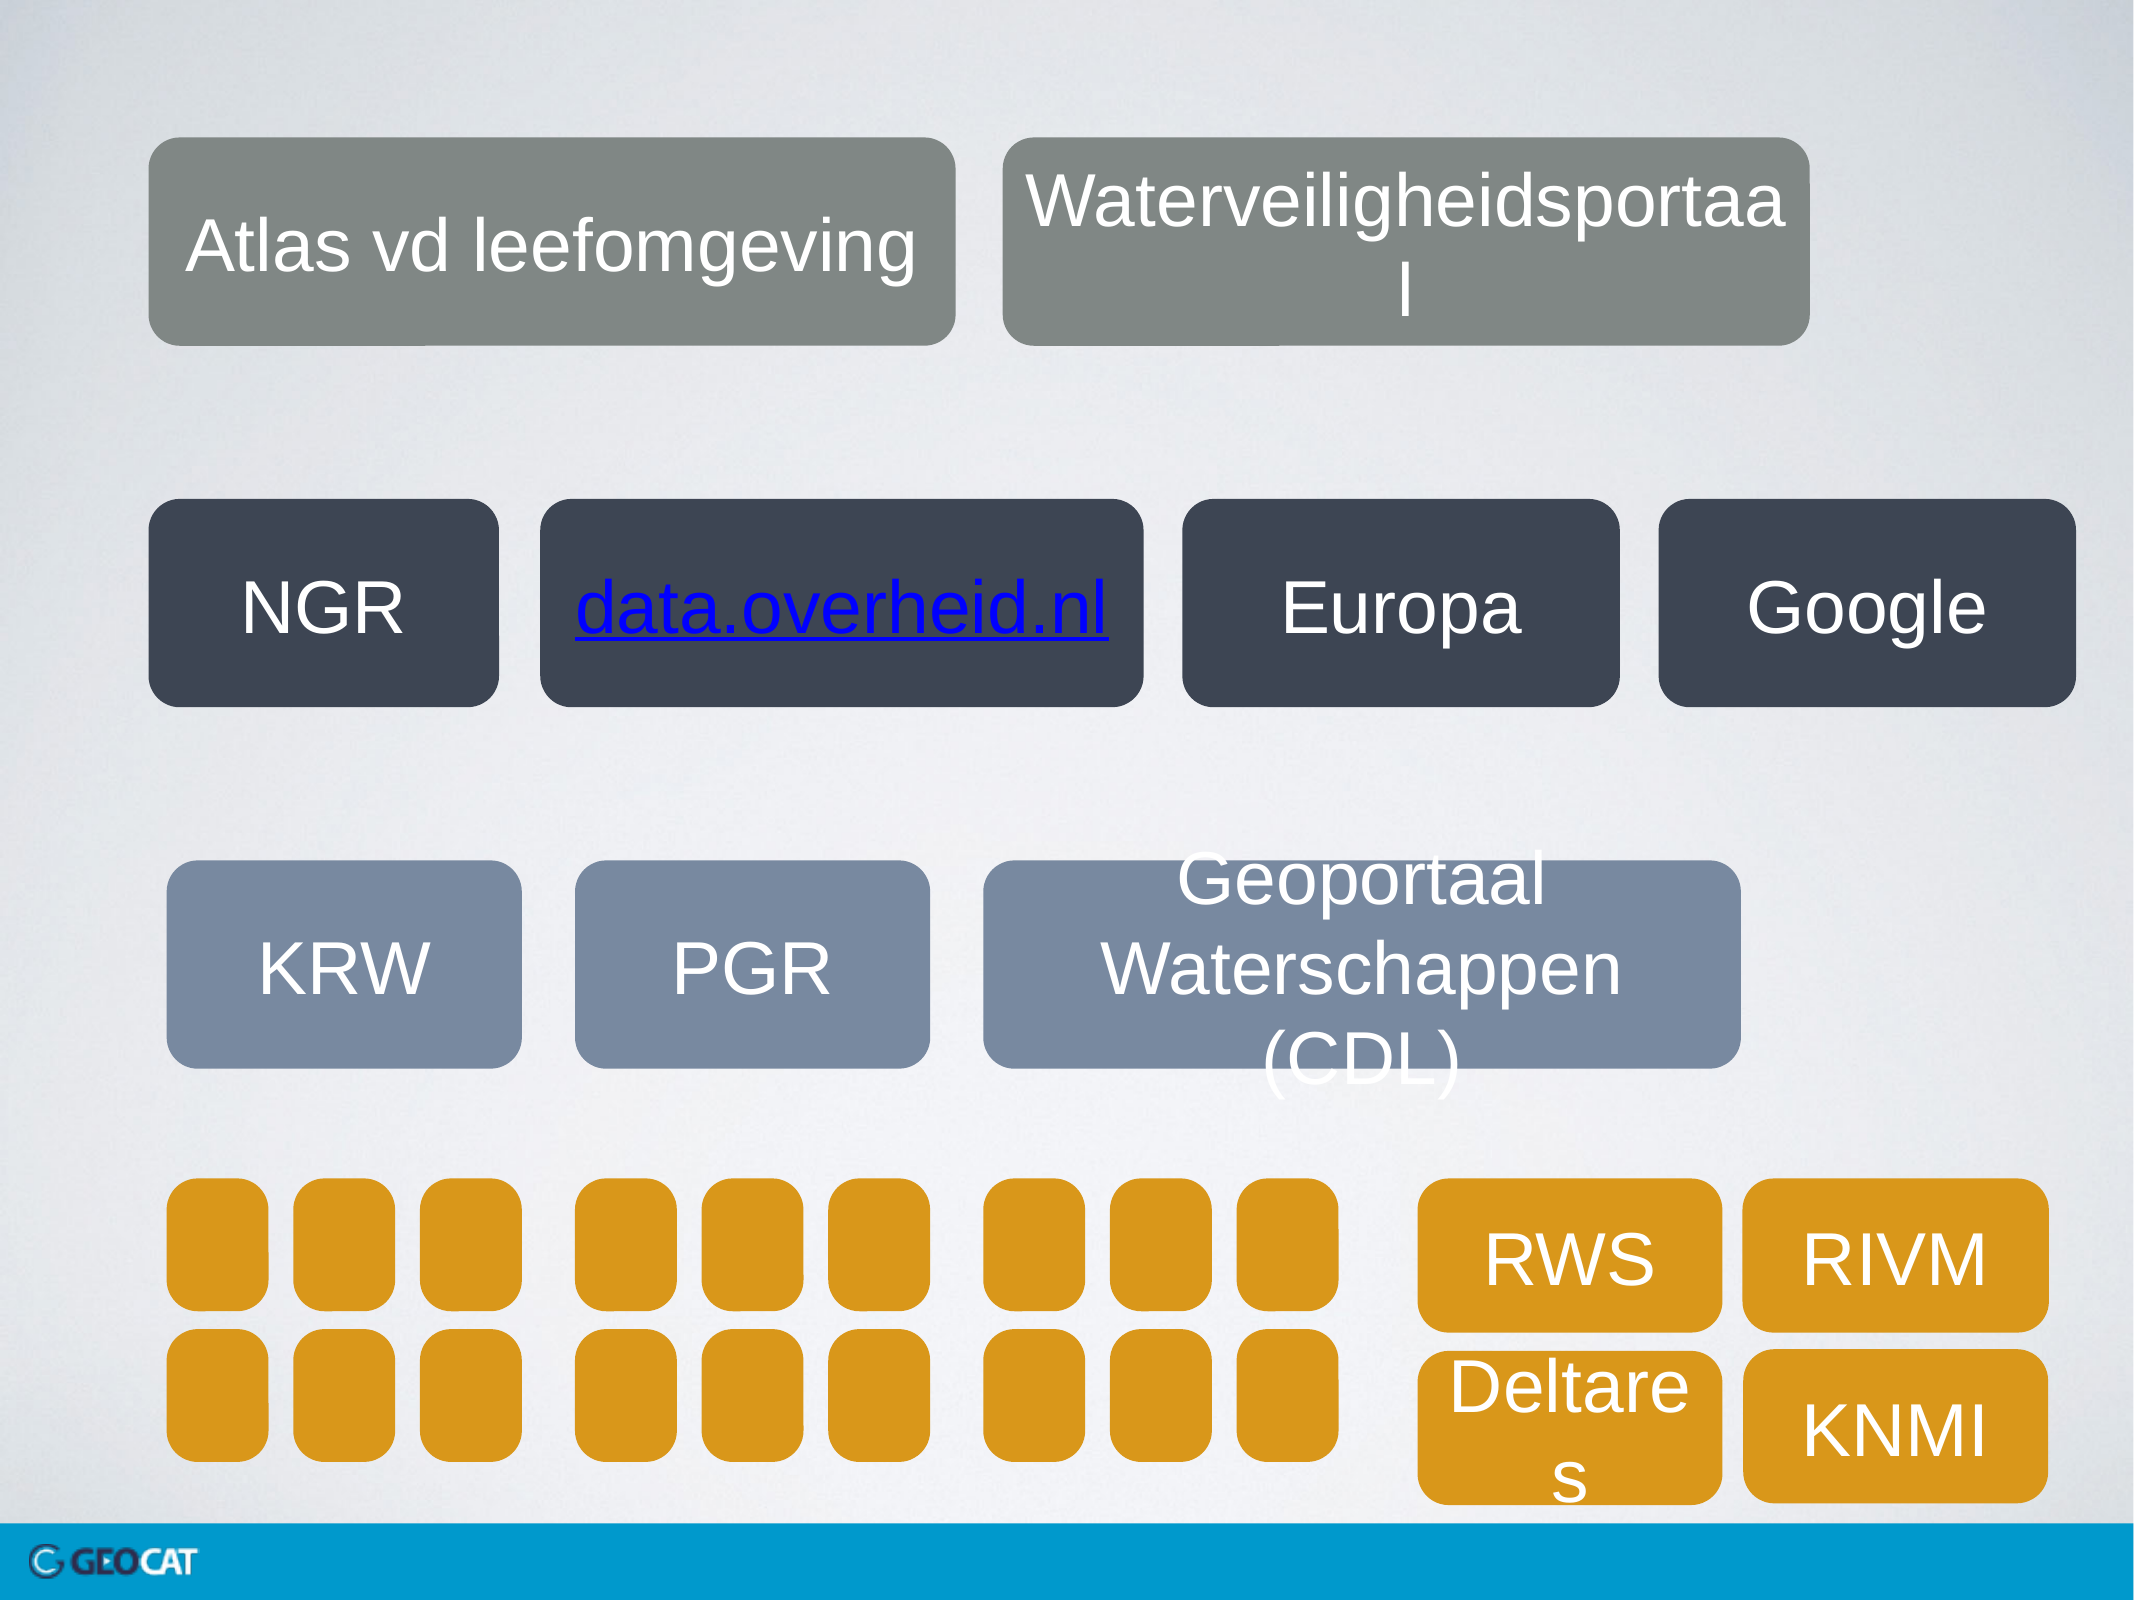

Atlas vd leefomgeving
Waterveiligheidsportaal
NGR
data.overheid.nl
Europa
Google
KRW
PGR
Geoportaal Waterschappen (CDL)

RWS
RIVM
KNMI
Deltares